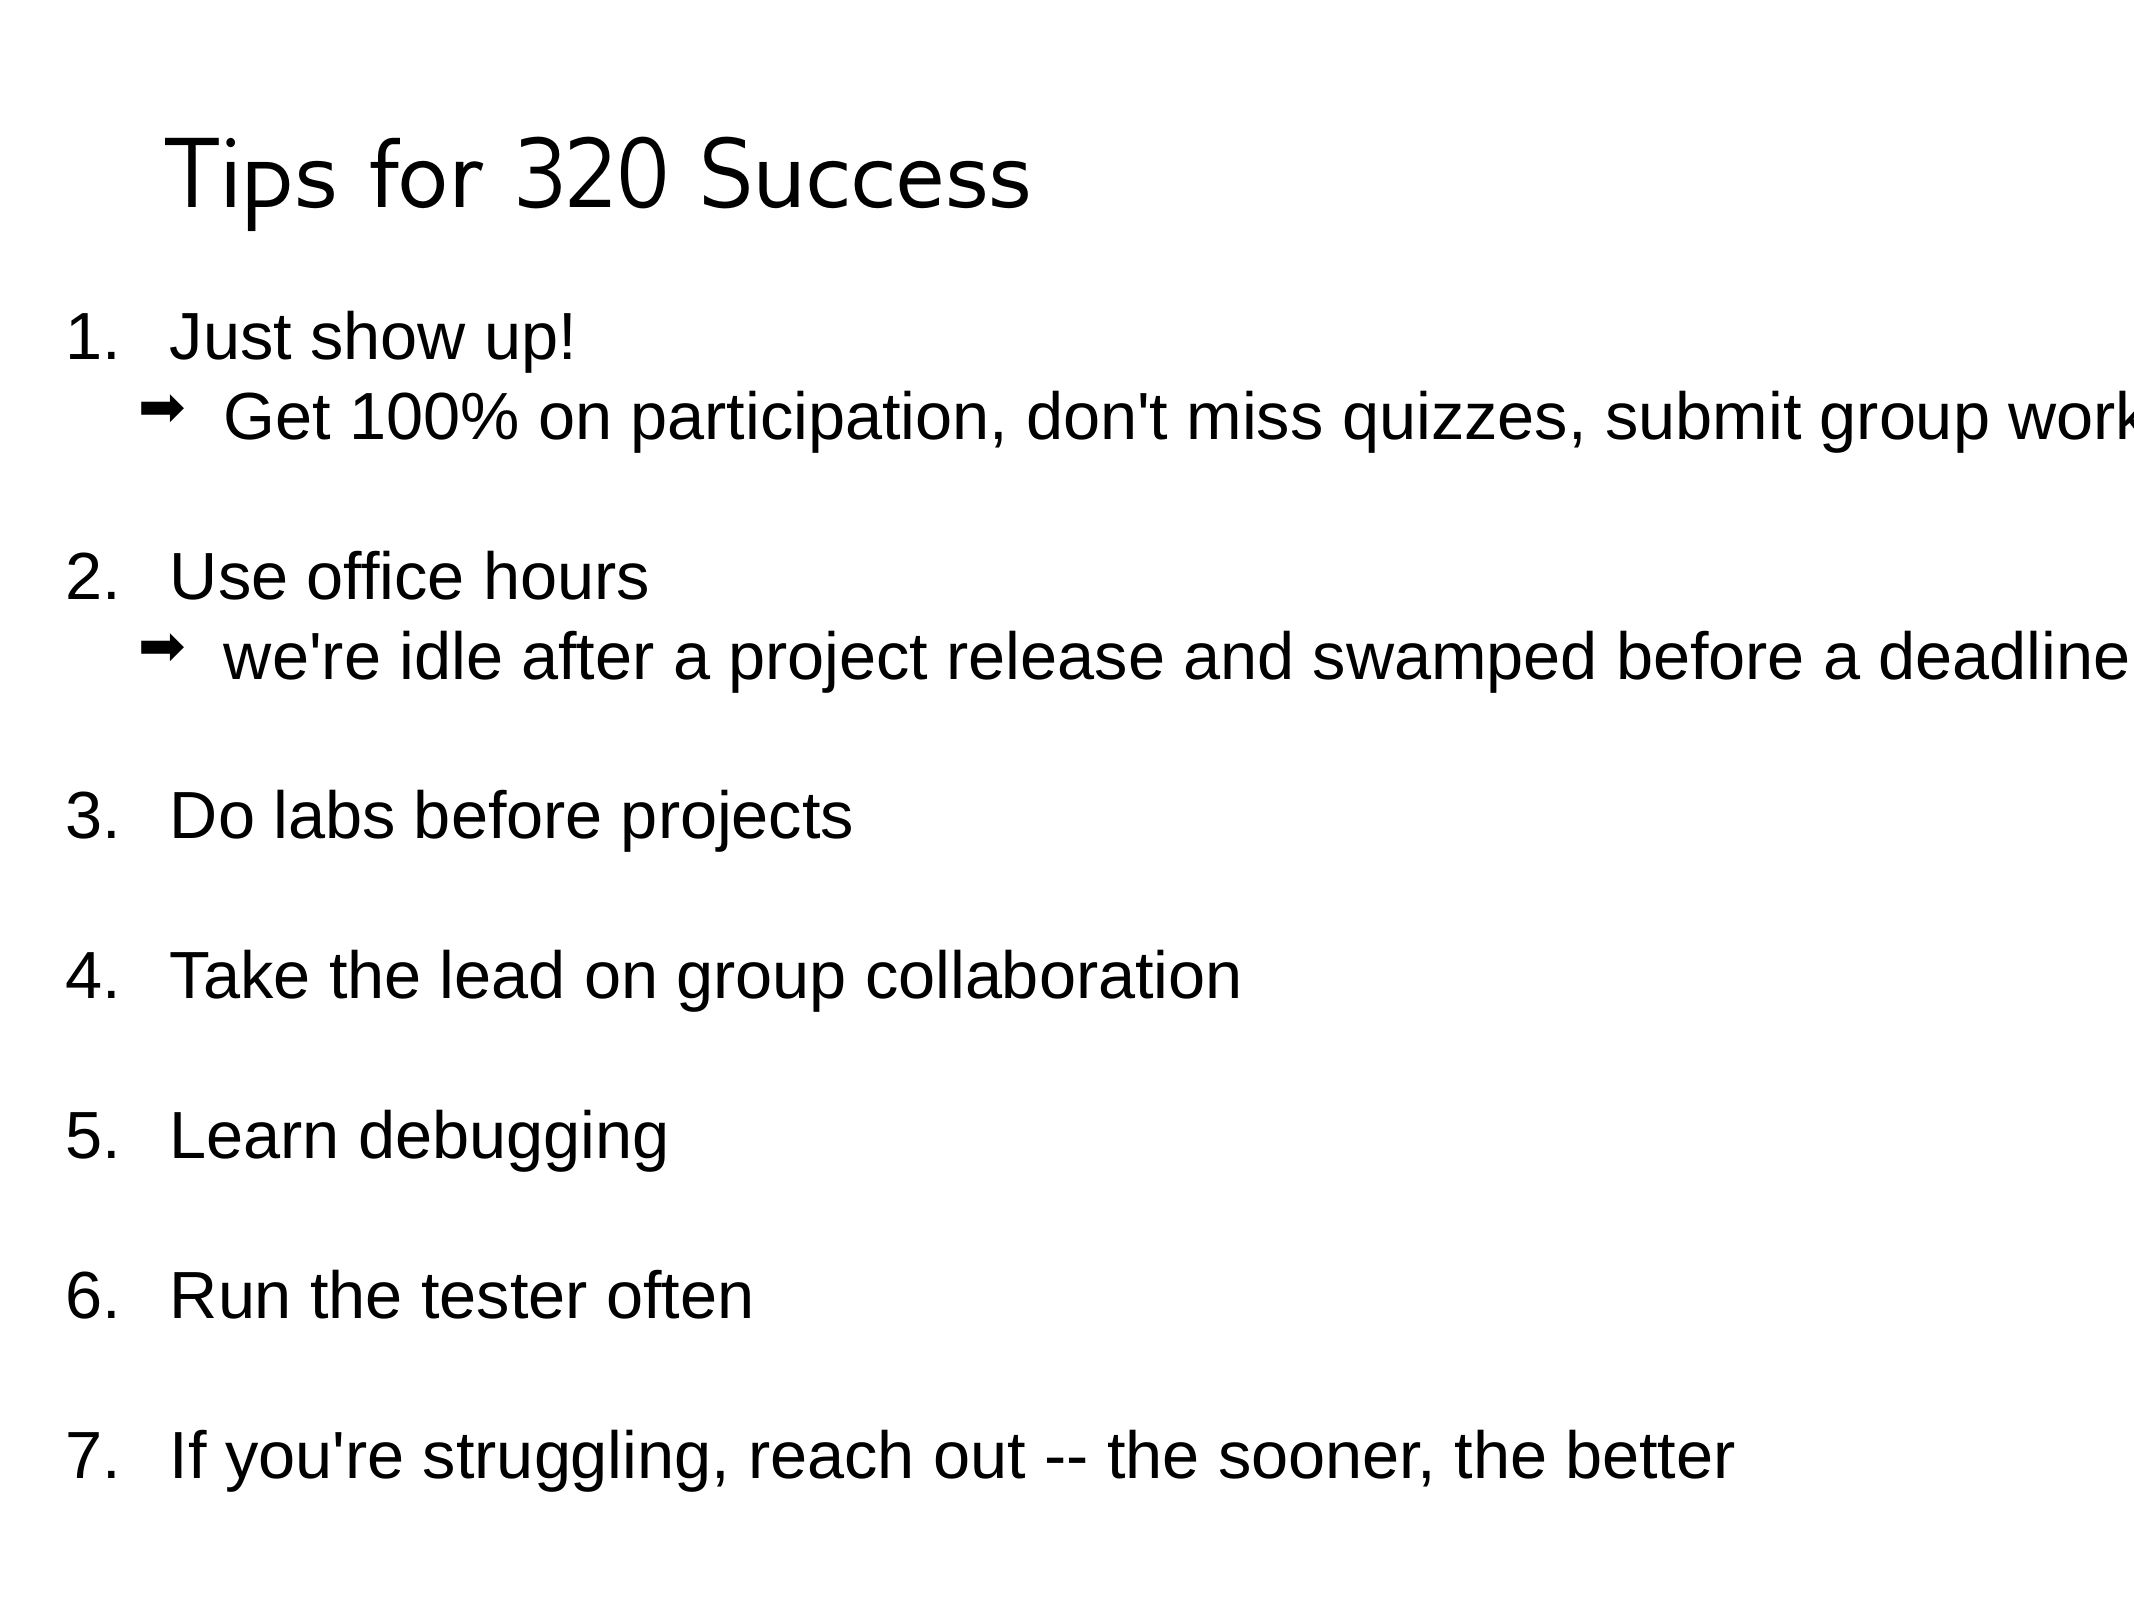

# Tips for 320 Success
Just show up!
Get 100% on participation, don't miss quizzes, submit group work

Use office hours
we're idle after a project release and swamped before a deadline

Do labs before projects

Take the lead on group collaboration

Learn debugging
Run the tester often

If you're struggling, reach out -- the sooner, the better